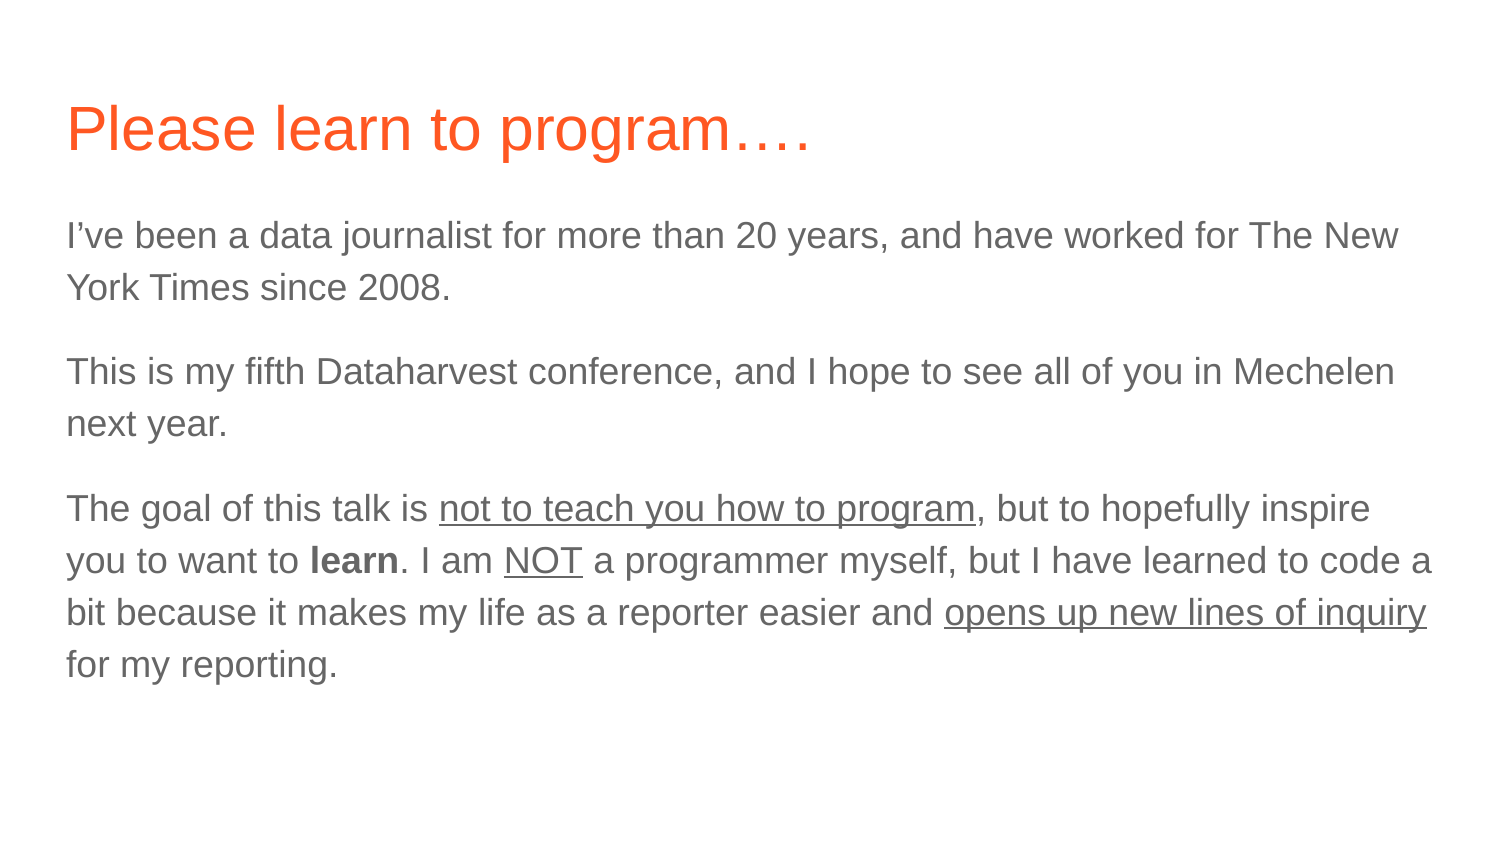

# Please learn to program….
I’ve been a data journalist for more than 20 years, and have worked for The New York Times since 2008.
This is my fifth Dataharvest conference, and I hope to see all of you in Mechelen next year.
The goal of this talk is not to teach you how to program, but to hopefully inspire you to want to learn. I am NOT a programmer myself, but I have learned to code a bit because it makes my life as a reporter easier and opens up new lines of inquiry for my reporting.